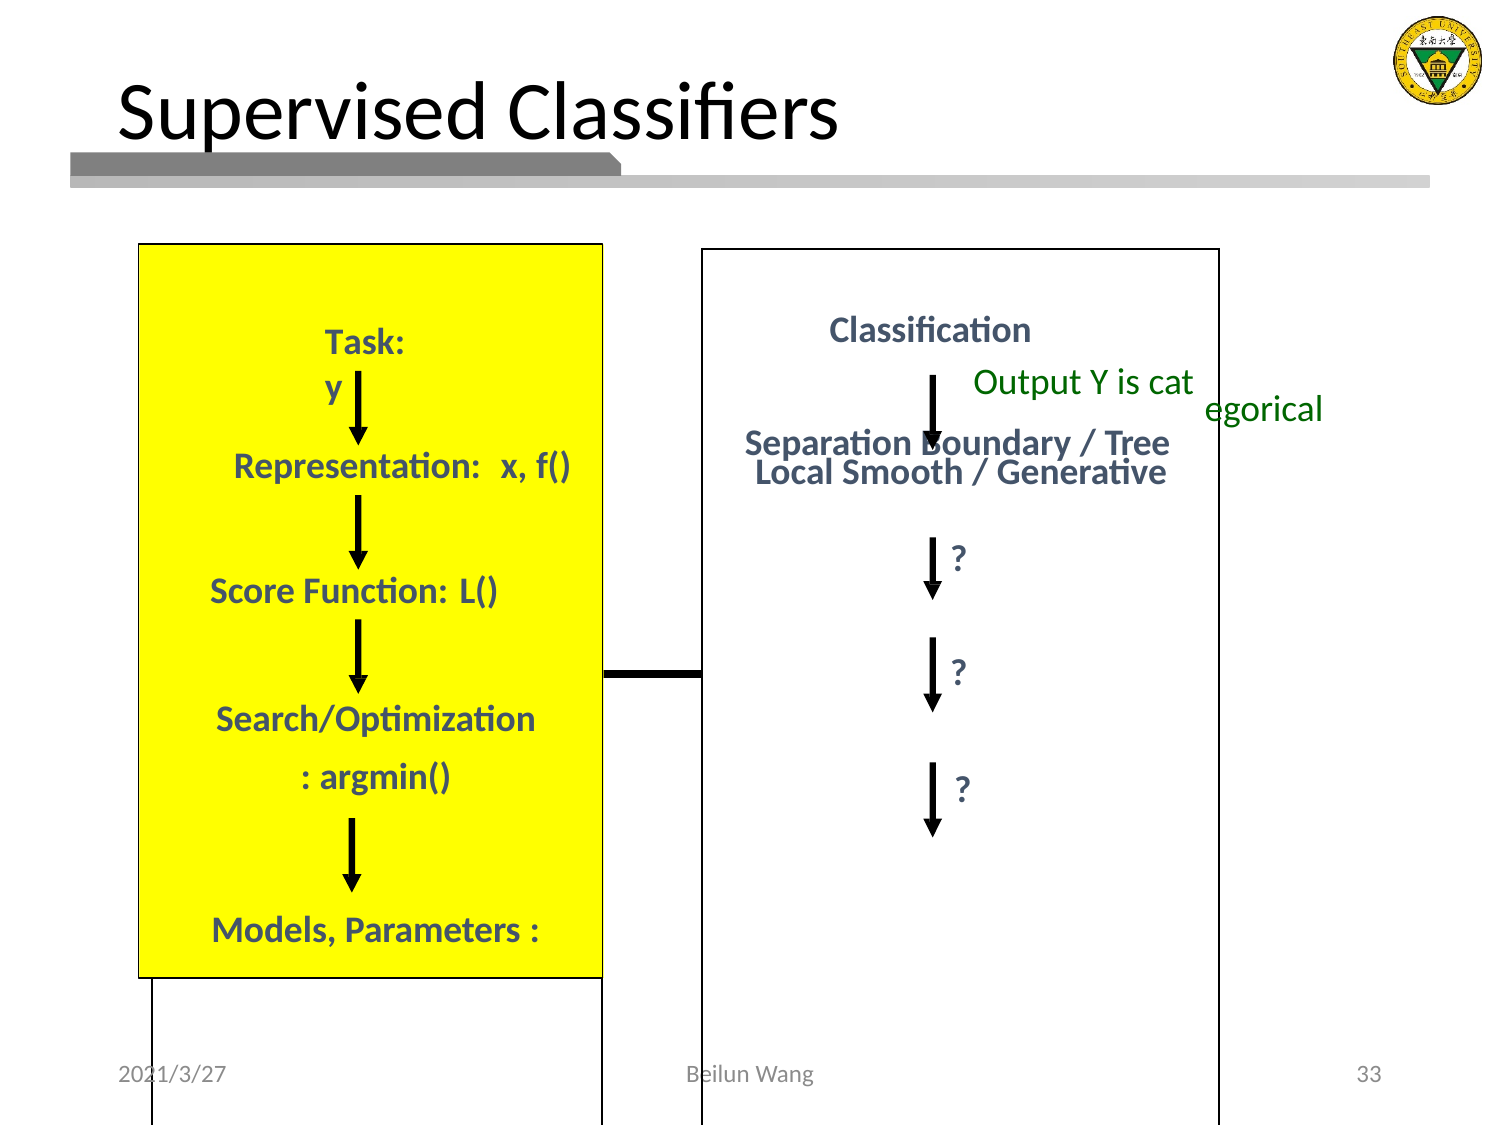

# Supervised Classifiers

Task:	y

 Representation:
x, f()

      Score Function:	L()

Search/Optimization
: argmin()

Models, Parameters :
|  |  | Classification Output Y is cat Separation Boundary / Tree Local Smooth / Generative ? ? ? |
| --- | --- | --- |
| Task Representation Score Function Search/Optimization Models, Parameters |  |  |
|  |  |  |

egorical

2021/3/27
Beilun Wang
33